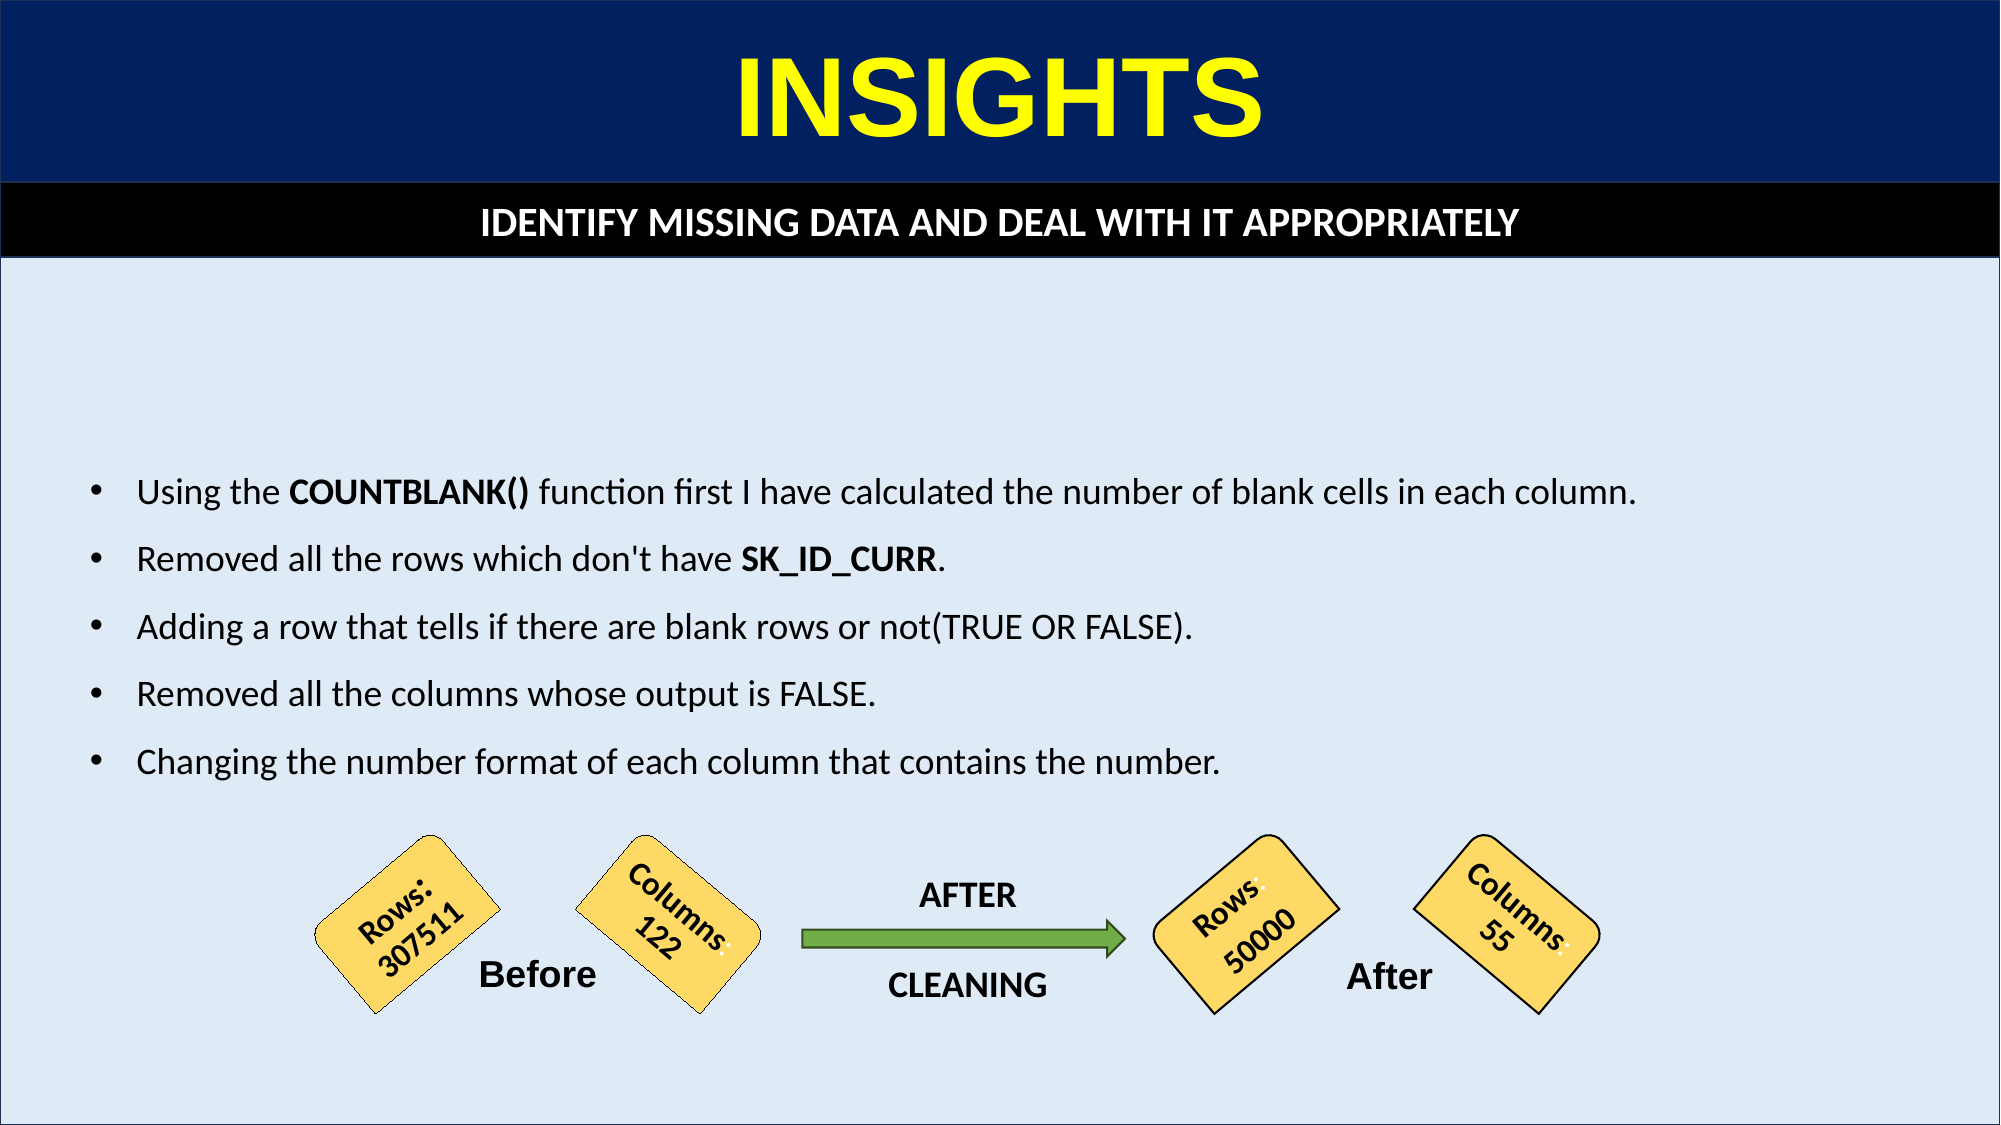

INSIGHTS
IDENTIFY MISSING DATA AND DEAL WITH IT APPROPRIATELY

Using the COUNTBLANK() function first I have calculated the number of blank cells in each column.
Removed all the rows which don't have SK_ID_CURR.
Adding a row that tells if there are blank rows or not(TRUE OR FALSE).
Removed all the columns whose output is FALSE.
Changing the number format of each column that contains the number.
AFTER

CLEANING
Rows: 307511
Columns: 122
Rows:
50000
Columns: 55

Before
After